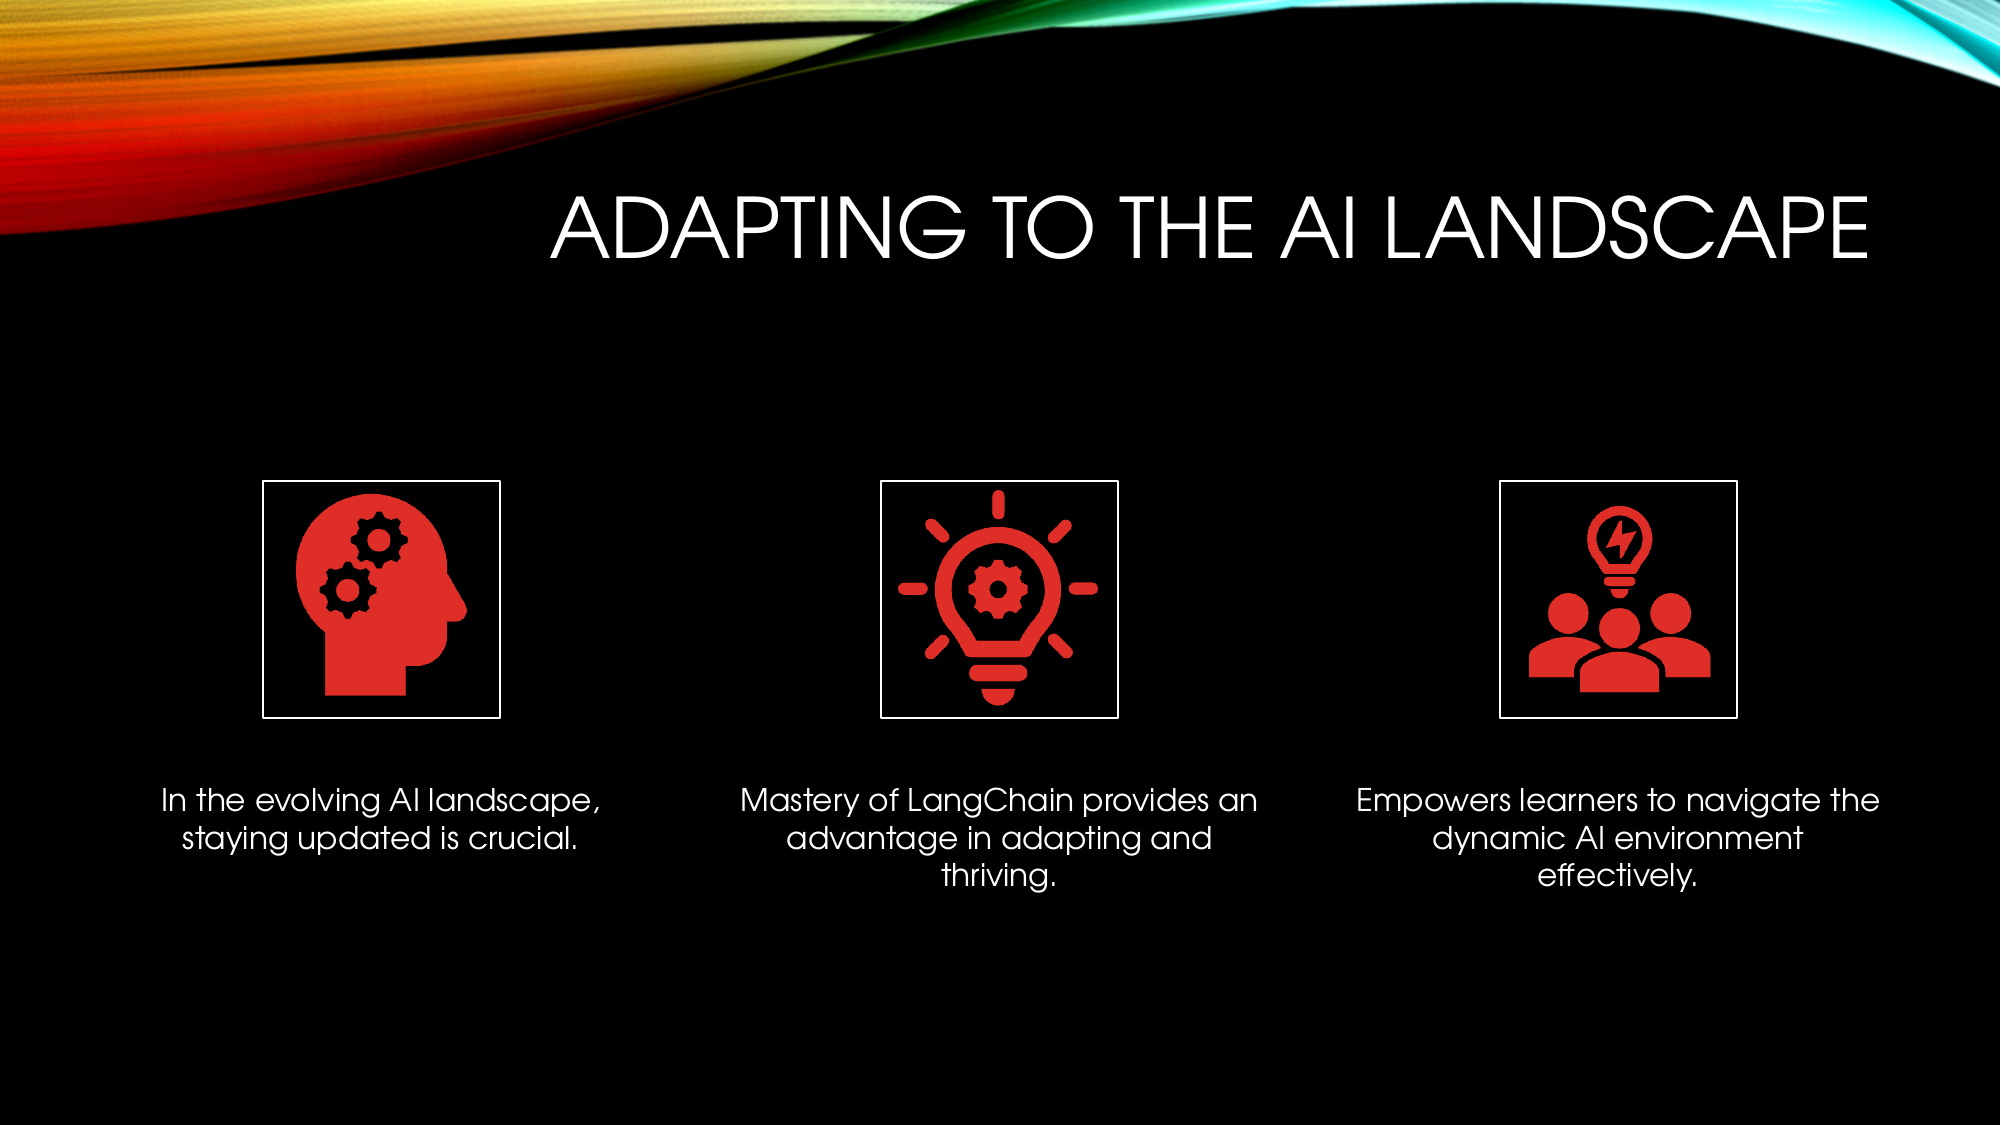

# Adapting to the AI Landscape
In the evolving AI landscape, staying updated is crucial.
Mastery of LangChain provides an advantage in adapting and thriving.
Empowers learners to navigate the dynamic AI environment effectively.